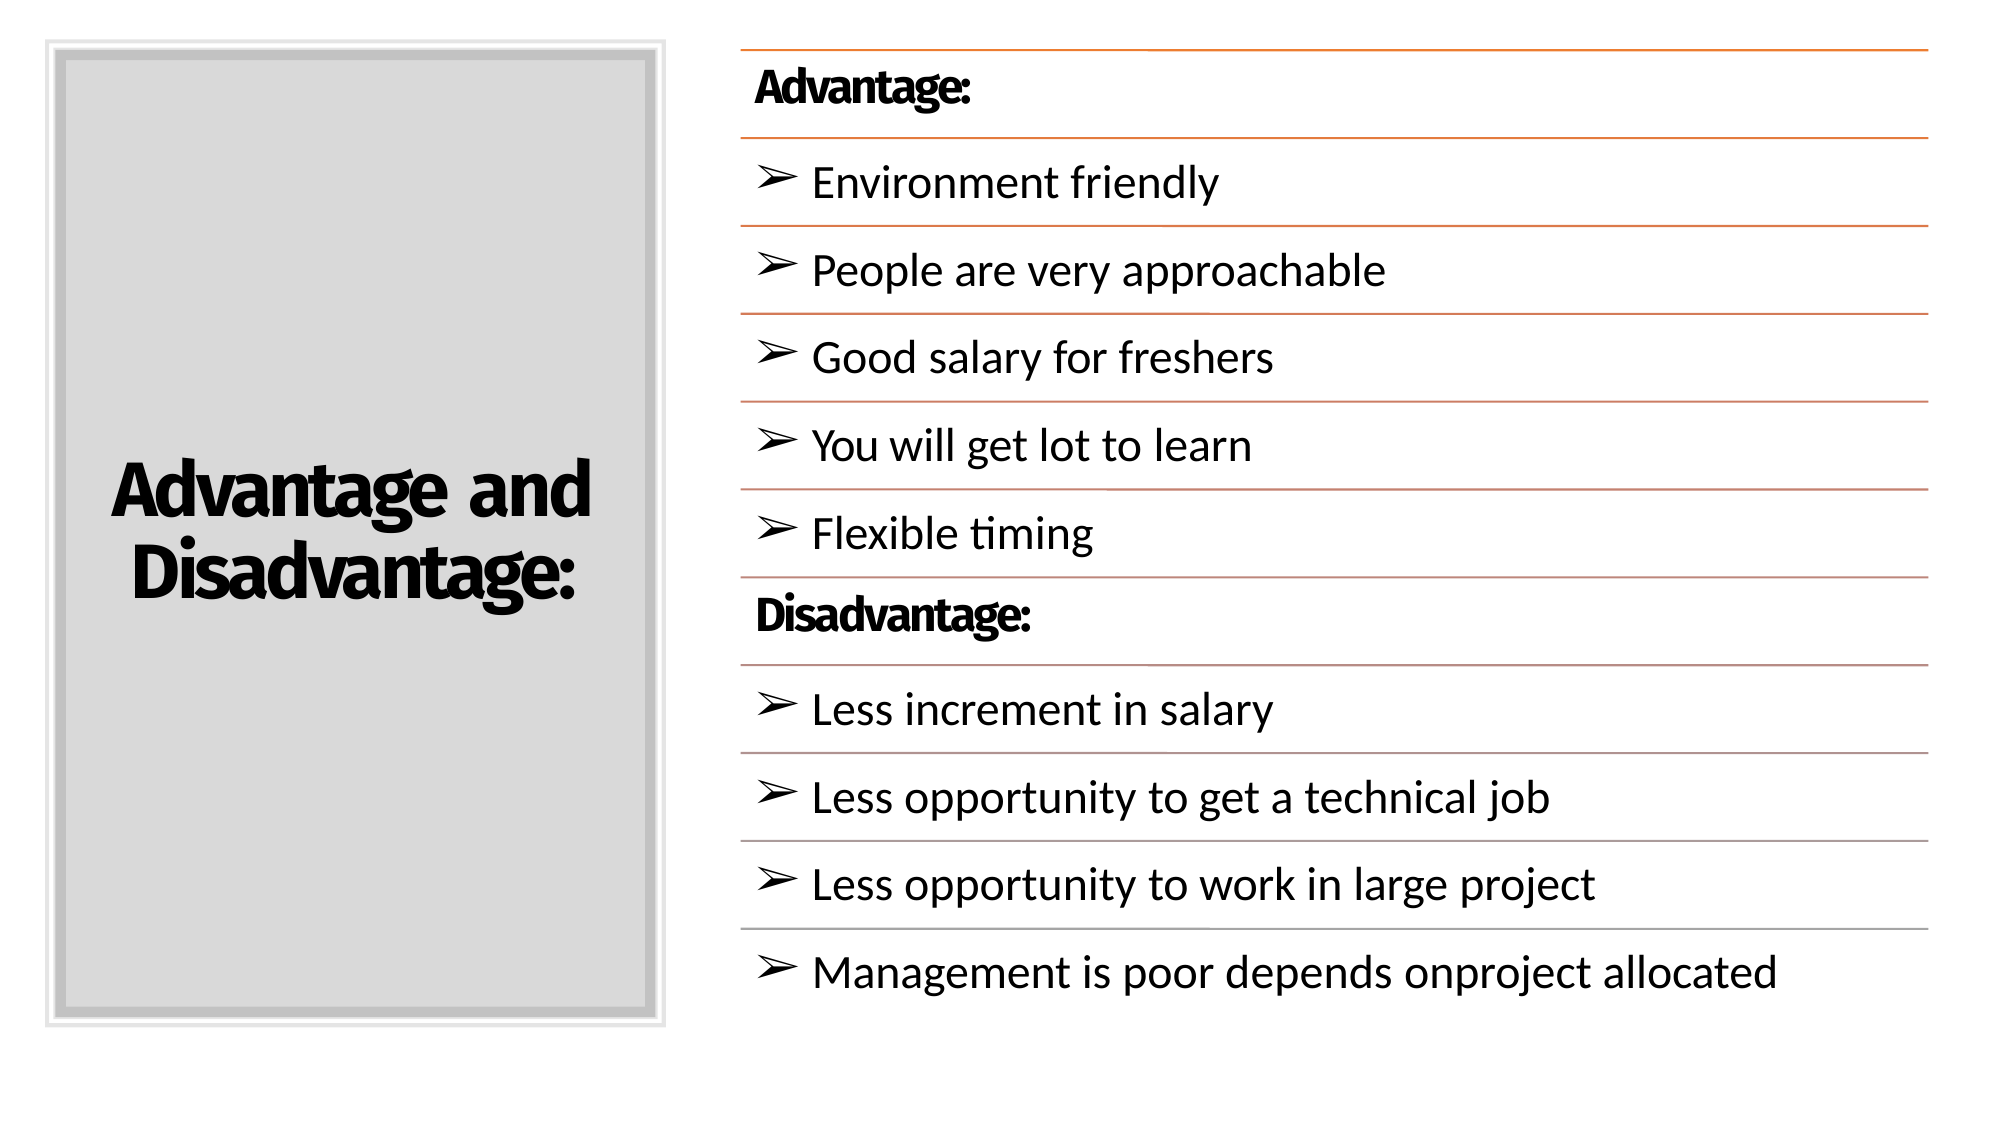

# Advantage:
Environment friendly
People are very approachable
Good salary for freshers

You will get lot to learn
Advantage and  Disadvantage:

Flexible timing

Disadvantage:
Less increment in salary
Less opportunity to get a technical job
Less opportunity to work in large project
Management is poor depends onproject allocated